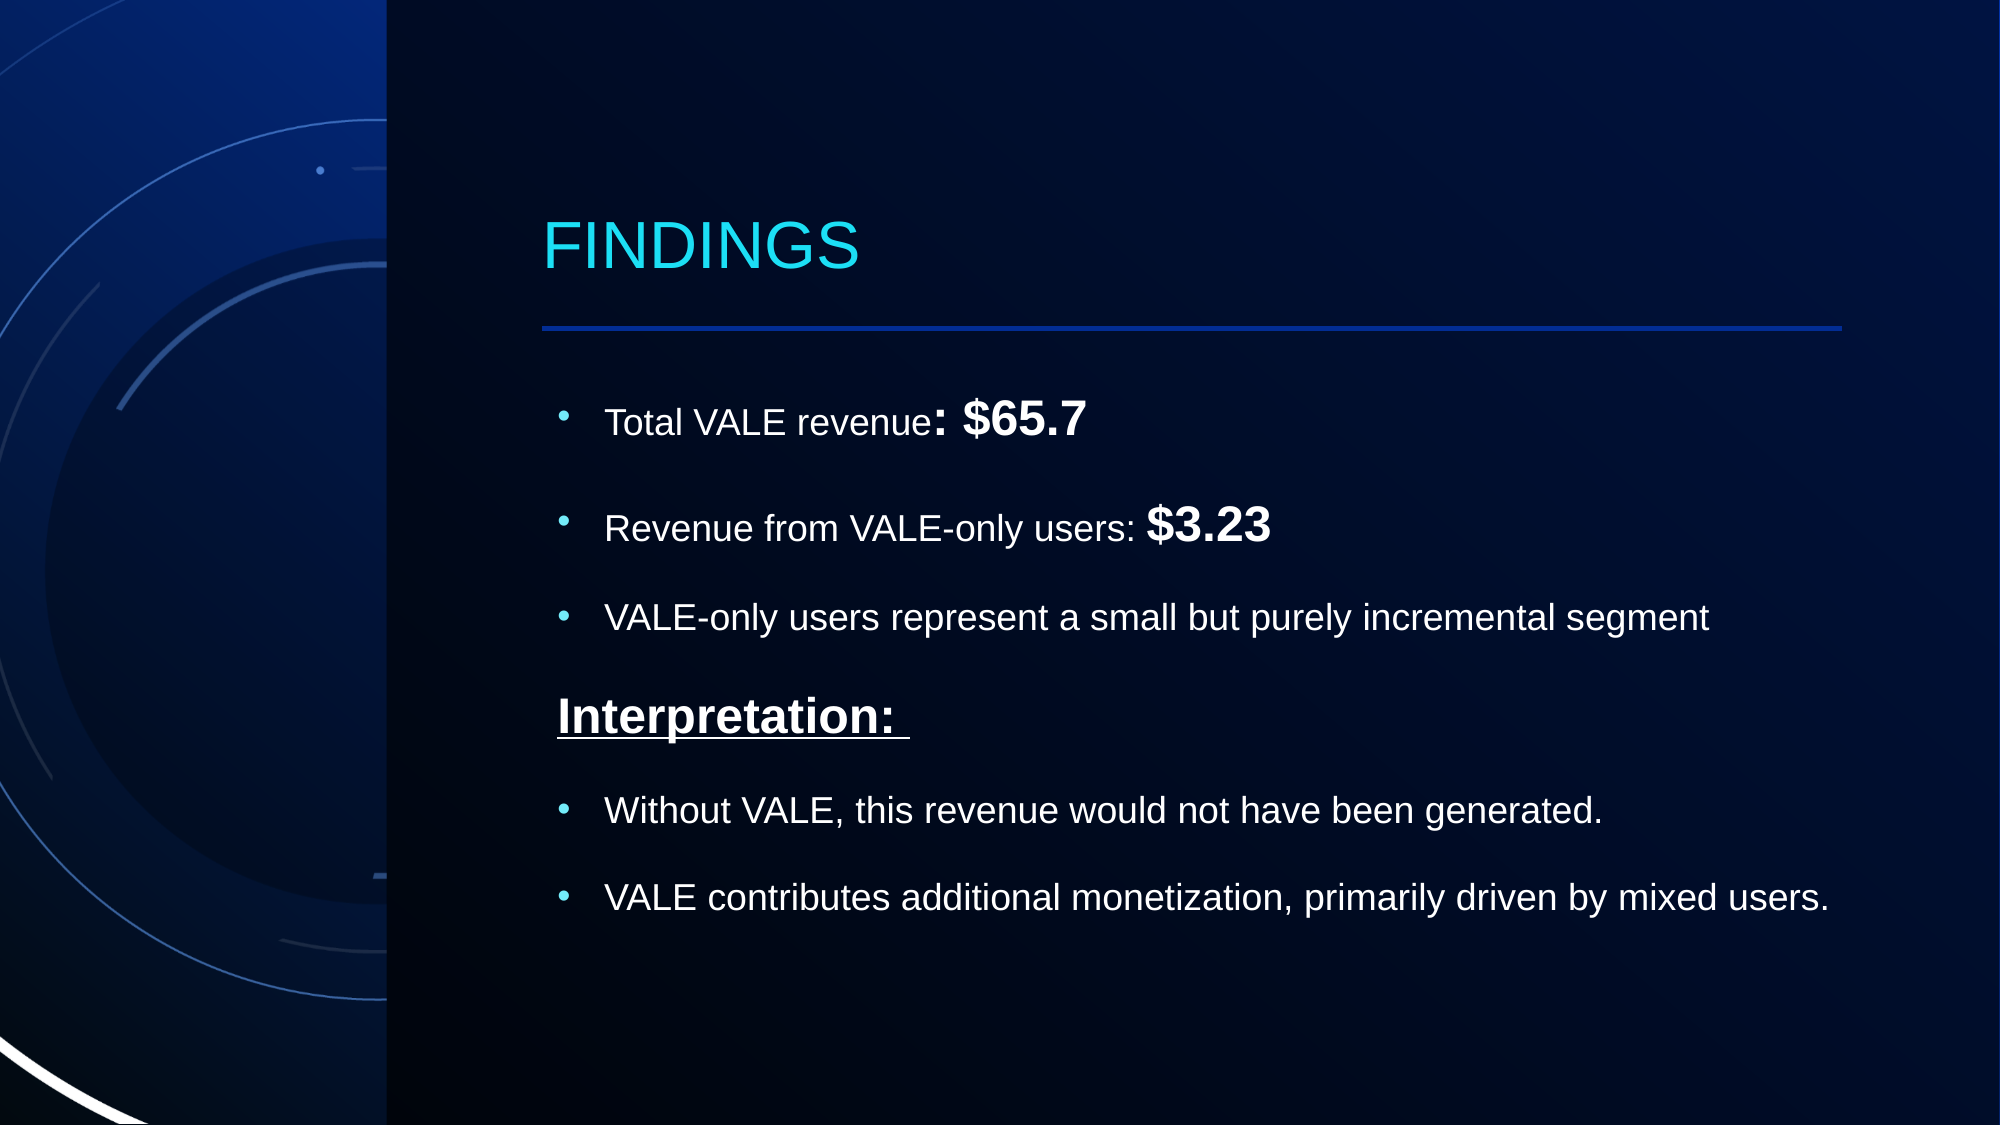

# Findings
Total VALE revenue: $65.7
Revenue from VALE-only users: $3.23
VALE-only users represent a small but purely incremental segment
Interpretation:
Without VALE, this revenue would not have been generated.
VALE contributes additional monetization, primarily driven by mixed users.